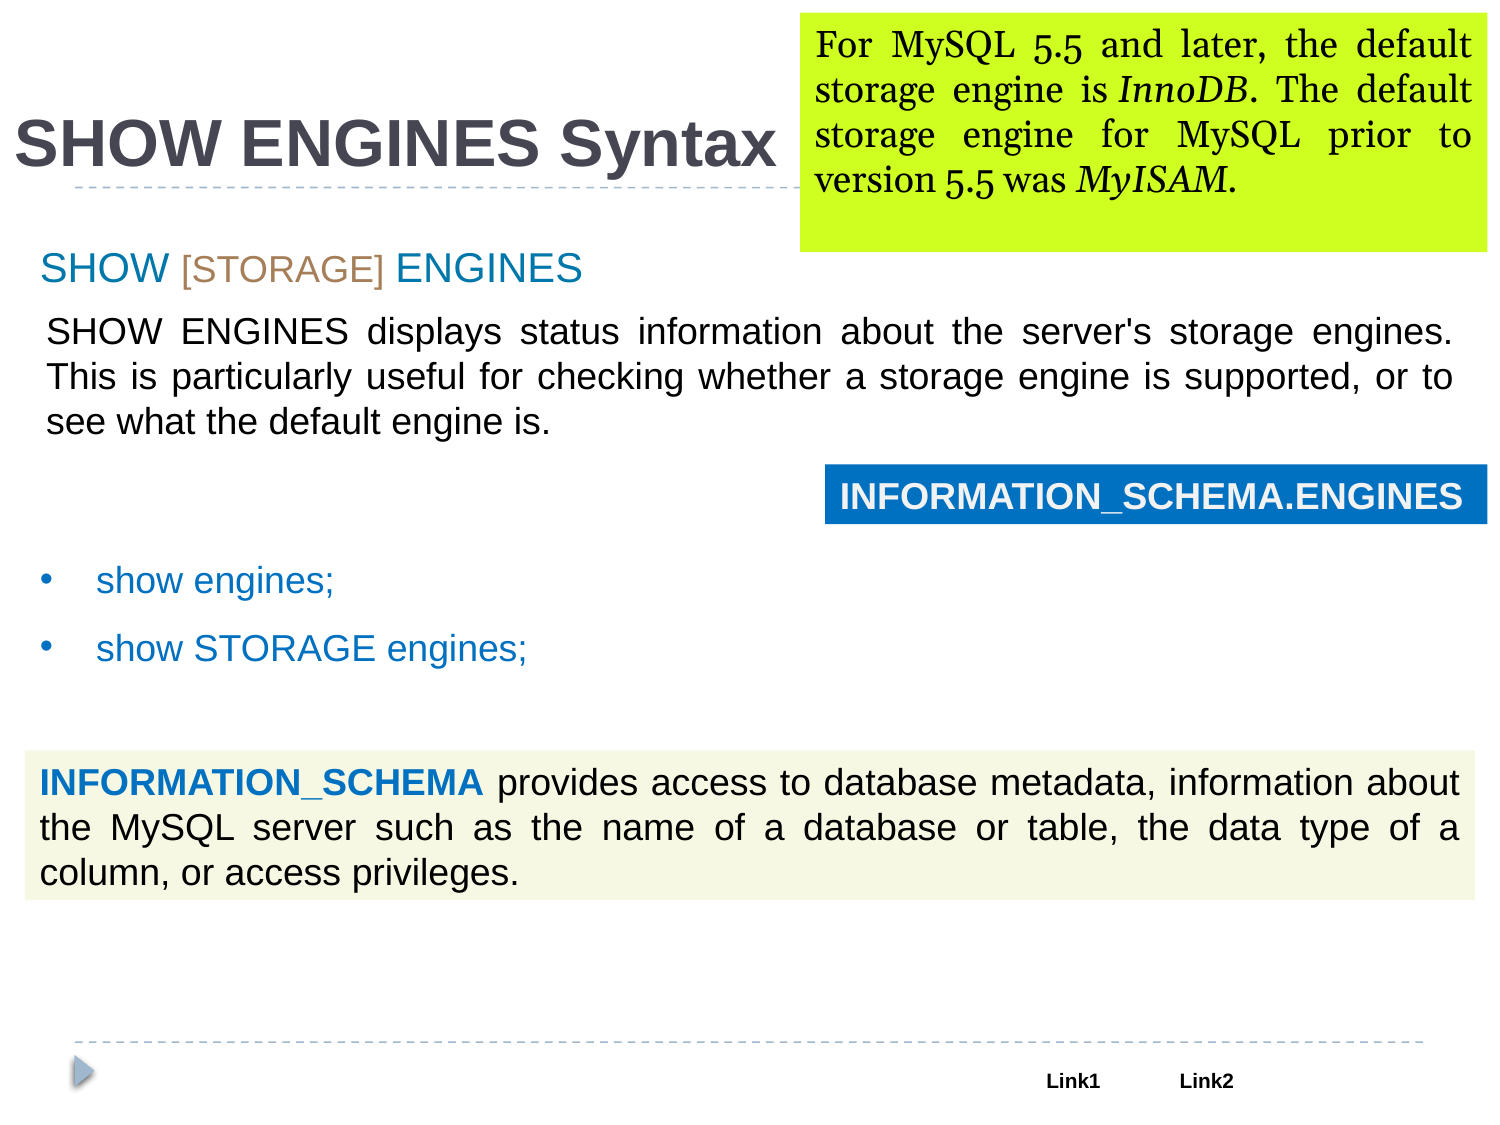

For MySQL 5.5 and later, the default storage engine is InnoDB. The default storage engine for MySQL prior to version 5.5 was MyISAM.
SHOW ENGINES Syntax
SHOW [STORAGE] ENGINES
SHOW ENGINES displays status information about the server's storage engines. This is particularly useful for checking whether a storage engine is supported, or to see what the default engine is.
INFORMATION_SCHEMA.ENGINES
show engines;
show STORAGE engines;
INFORMATION_SCHEMA provides access to database metadata, information about the MySQL server such as the name of a database or table, the data type of a column, or access privileges.